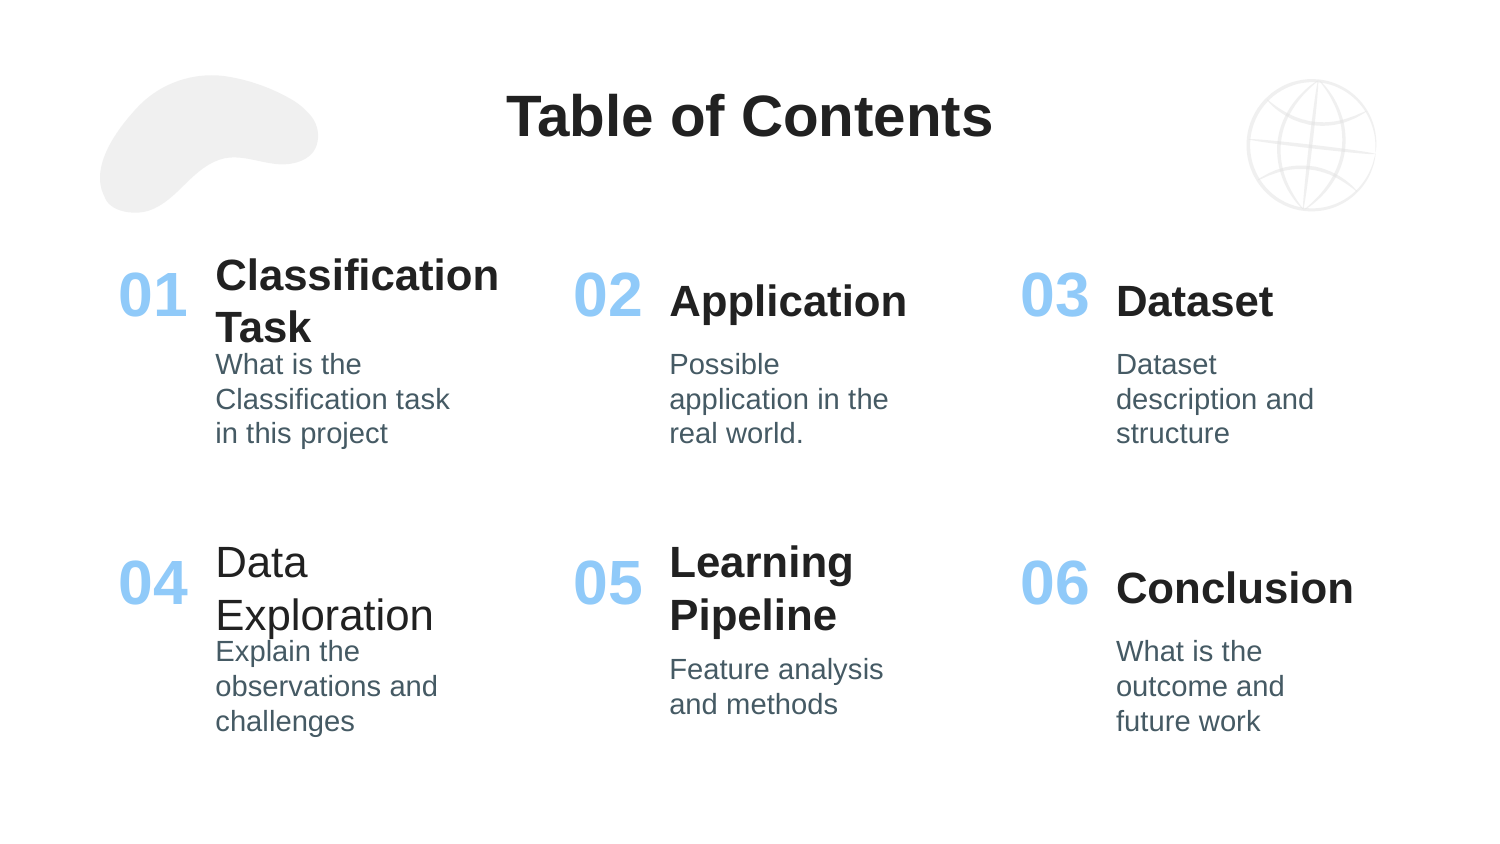

# Table of Contents
01
02
03
Classification Task
Application
Dataset
What is the Classification task in this project
Possible application in the real world.
Dataset description and structure
04
05
06
Data Exploration
Learning Pipeline
Conclusion
Explain the observations and challenges
Feature analysis and methods
What is the outcome and future work